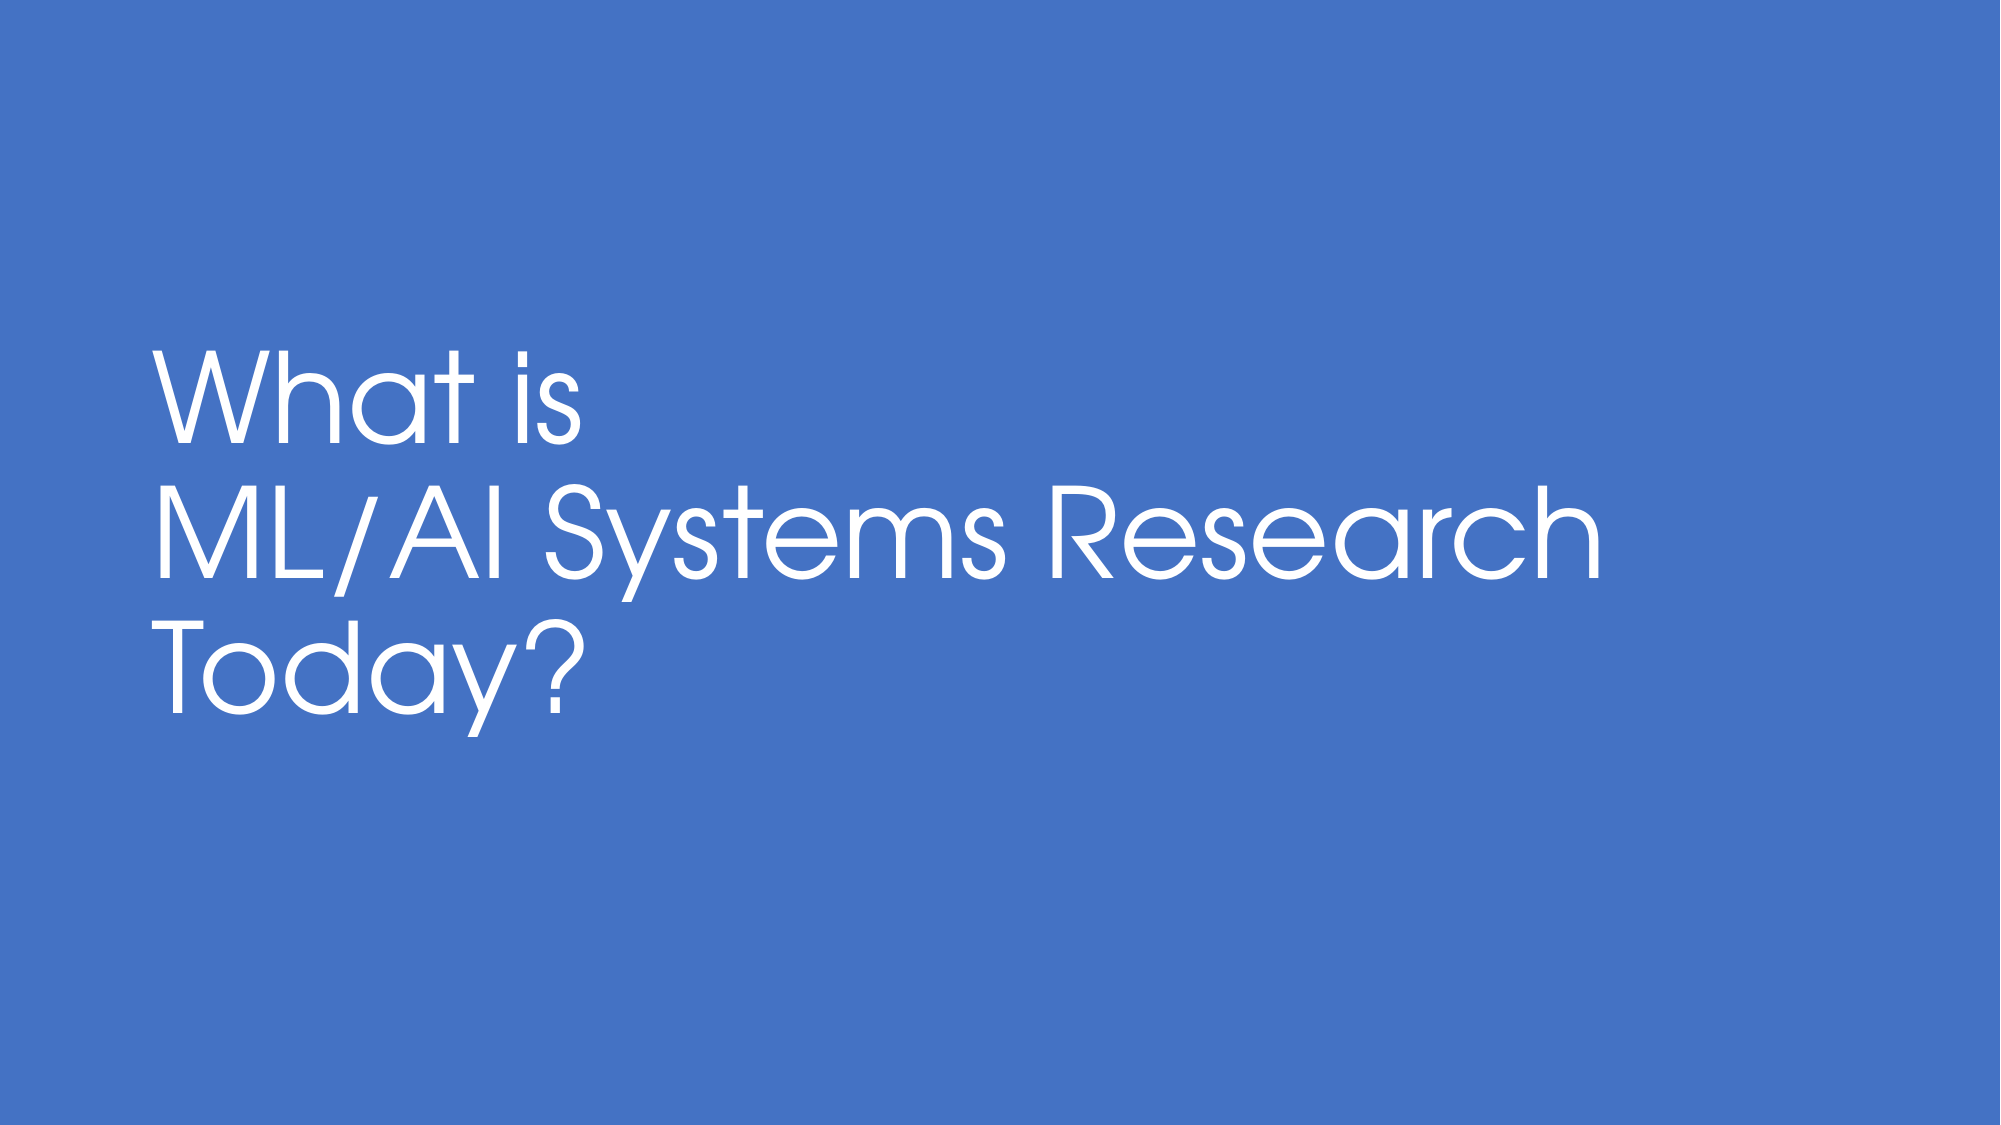

# What is ML/AI Systems Research Today?